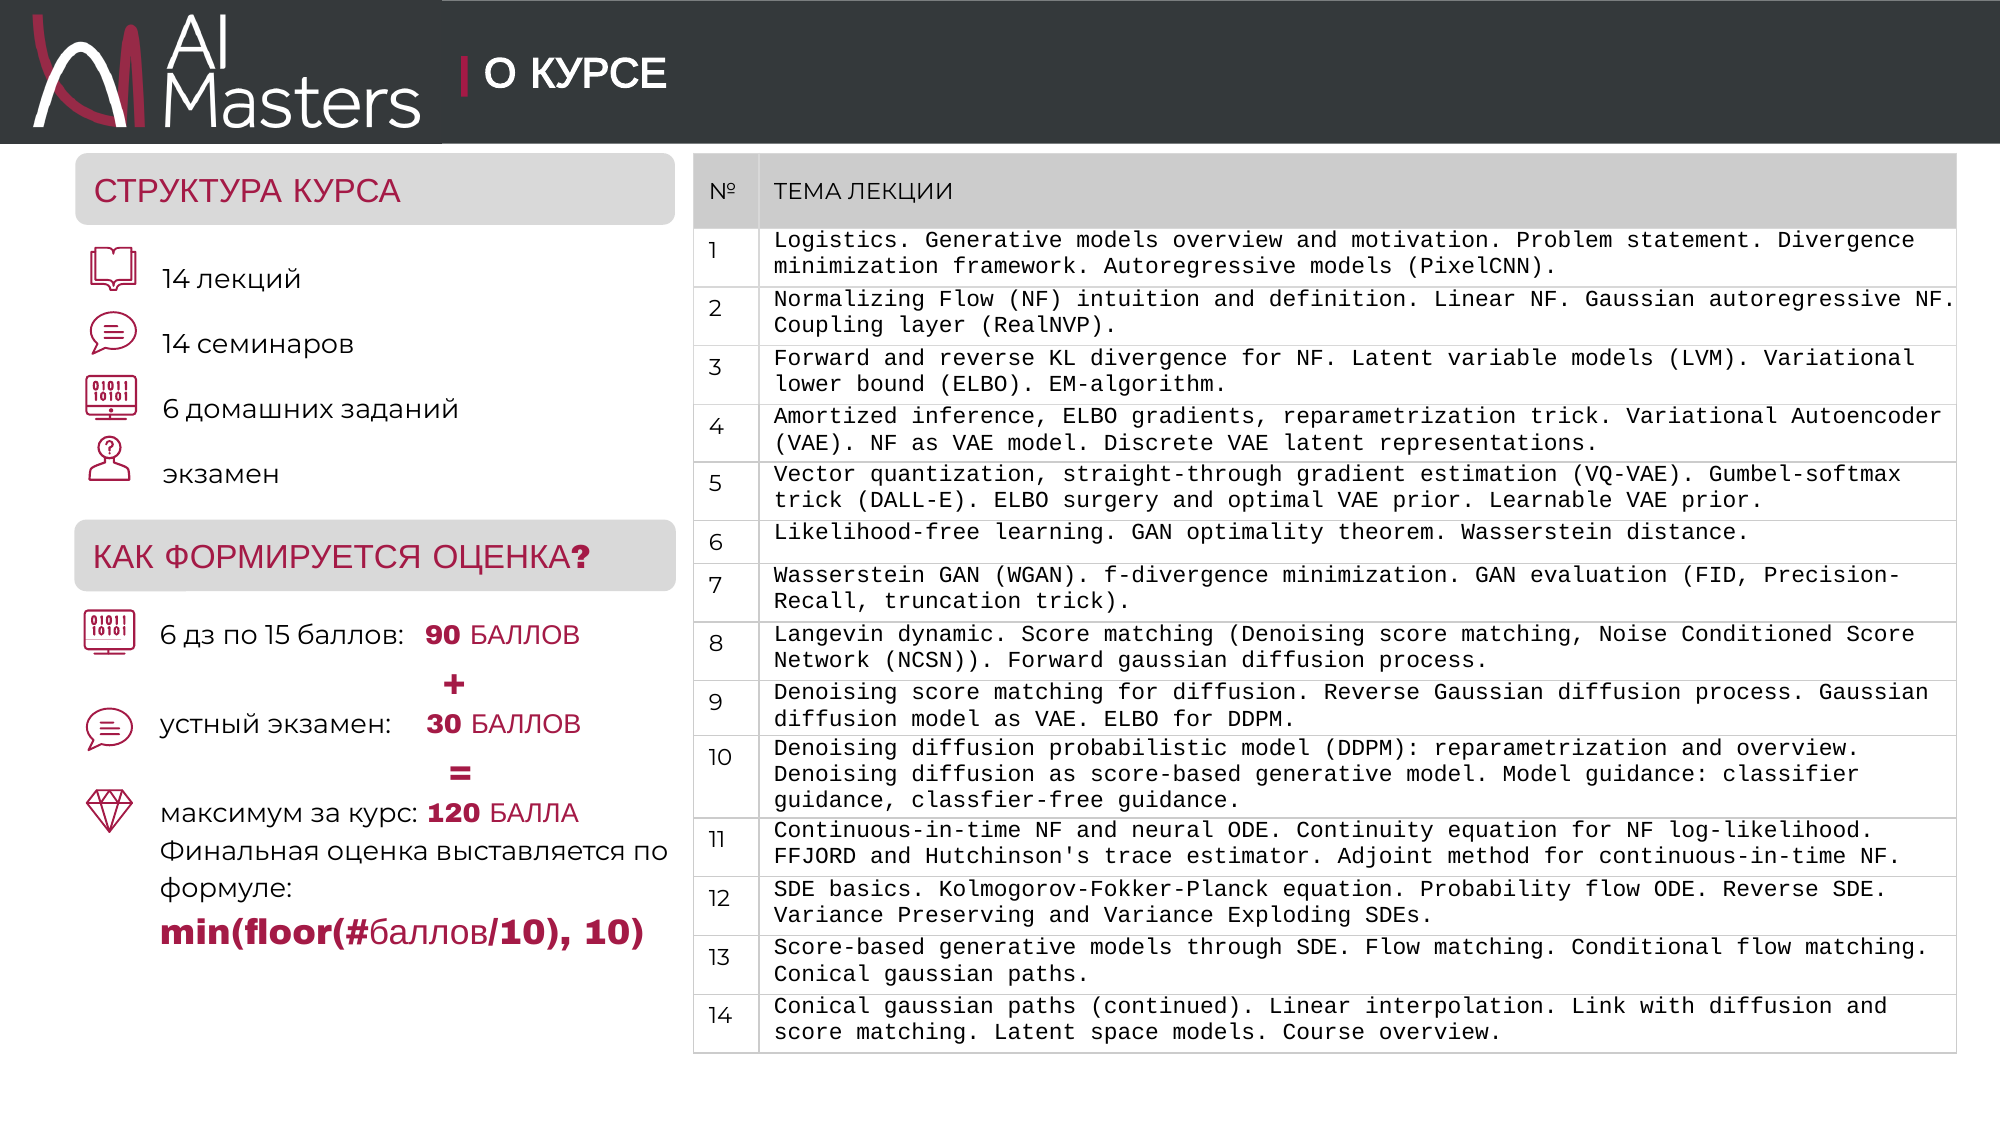

| О КУРСЕ
СТРУКТУРА КУРСА
| № | ТЕМА ЛЕКЦИИ |
| --- | --- |
| 1 | Logistics. Generative models overview and motivation. Problem statement. Divergence minimization framework. Autoregressive models (PixelCNN). |
| 2 | Normalizing Flow (NF) intuition and definition. Linear NF. Gaussian autoregressive NF. Coupling layer (RealNVP). |
| 3 | Forward and reverse KL divergence for NF. Latent variable models (LVM). Variational lower bound (ELBO). EM-algorithm. |
| 4 | Amortized inference, ELBO gradients, reparametrization trick. Variational Autoencoder (VAE). NF as VAE model. Discrete VAE latent representations. |
| 5 | Vector quantization, straight-through gradient estimation (VQ-VAE). Gumbel-softmax trick (DALL-E). ELBO surgery and optimal VAE prior. Learnable VAE prior. |
| 6 | Likelihood-free learning. GAN optimality theorem. Wasserstein distance. |
| 7 | Wasserstein GAN (WGAN). f-divergence minimization. GAN evaluation (FID, Precision-Recall, truncation trick). |
| 8 | Langevin dynamic. Score matching (Denoising score matching, Noise Conditioned Score Network (NCSN)). Forward gaussian diffusion process. |
| 9 | Denoising score matching for diffusion. Reverse Gaussian diffusion process. Gaussian diffusion model as VAE. ELBO for DDPM. |
| 10 | Denoising diffusion probabilistic model (DDPM): reparametrization and overview. Denoising diffusion as score-based generative model. Model guidance: classifier guidance, classfier-free guidance. |
| 11 | Continuous-in-time NF and neural ODE. Continuity equation for NF log-likelihood. FFJORD and Hutchinson's trace estimator. Adjoint method for continuous-in-time NF. |
| 12 | SDE basics. Kolmogorov-Fokker-Planck equation. Probability flow ODE. Reverse SDE. Variance Preserving and Variance Exploding SDEs. |
| 13 | Score-based generative models through SDE. Flow matching. Conditional flow matching. Conical gaussian paths. |
| 14 | Conical gaussian paths (continued). Linear interpolation. Link with diffusion and score matching. Latent space models. Course overview. |
14 лекций
14 семинаров
6 домашних заданий
экзамен

КАК ФОРМИРУЕТСЯ ОЦЕНКА?
6 дз по 15 баллов:   90 БАЛЛОВ
      +
устный экзамен:     30 БАЛЛОВ
       =
максимум за курс: 120 БАЛЛА
Финальная оценка выставляется по формуле:
min(floor(#баллов/10), 10)